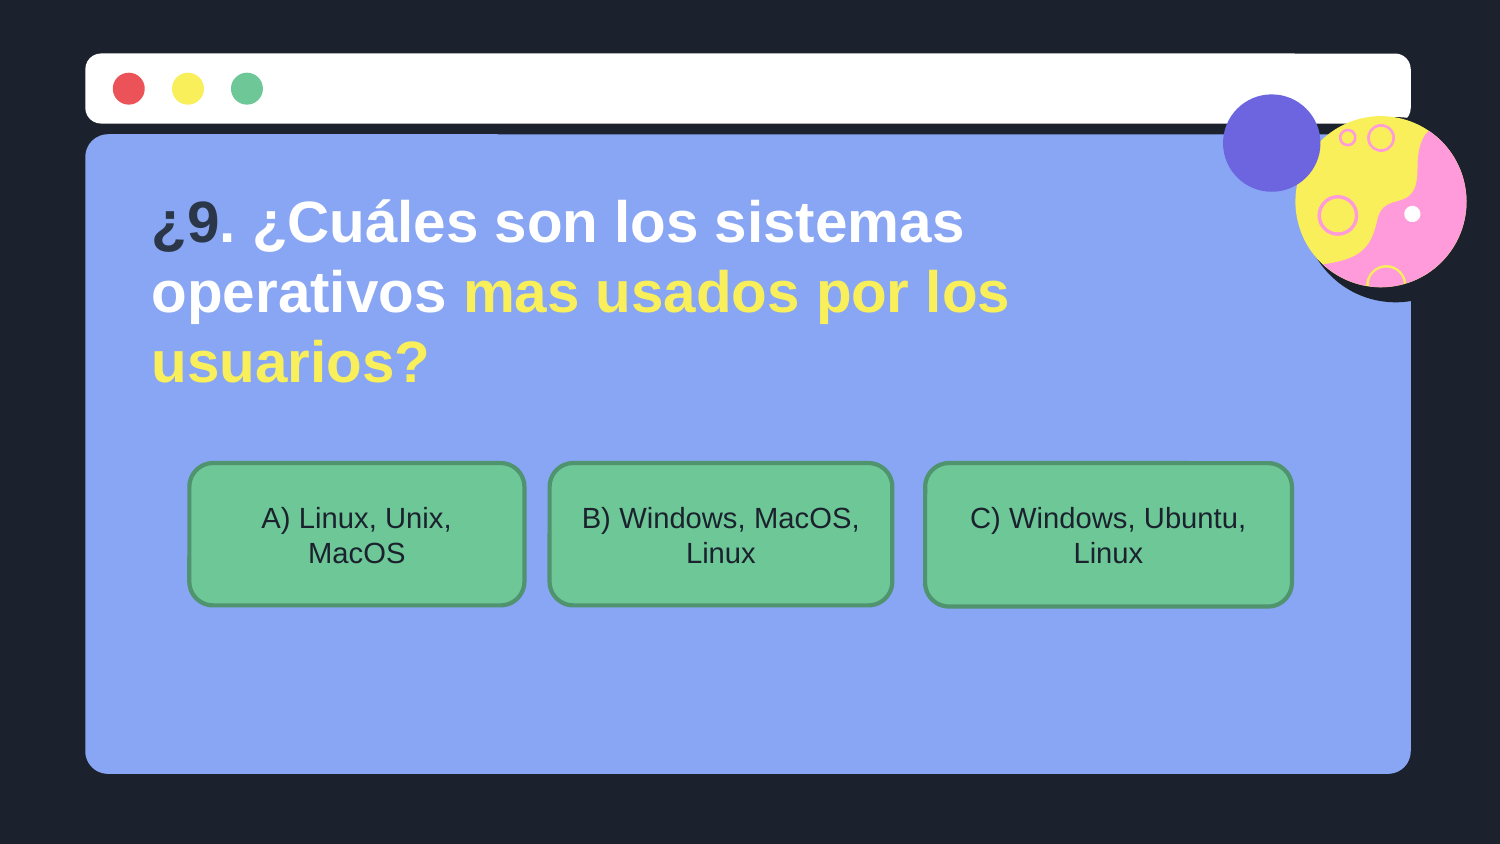

¿9. ¿Cuáles son los sistemas operativos mas usados por los usuarios?

A) Linux, Unix, MacOS

B) Windows, MacOS, Linux
C) Windows, Ubuntu, Linux